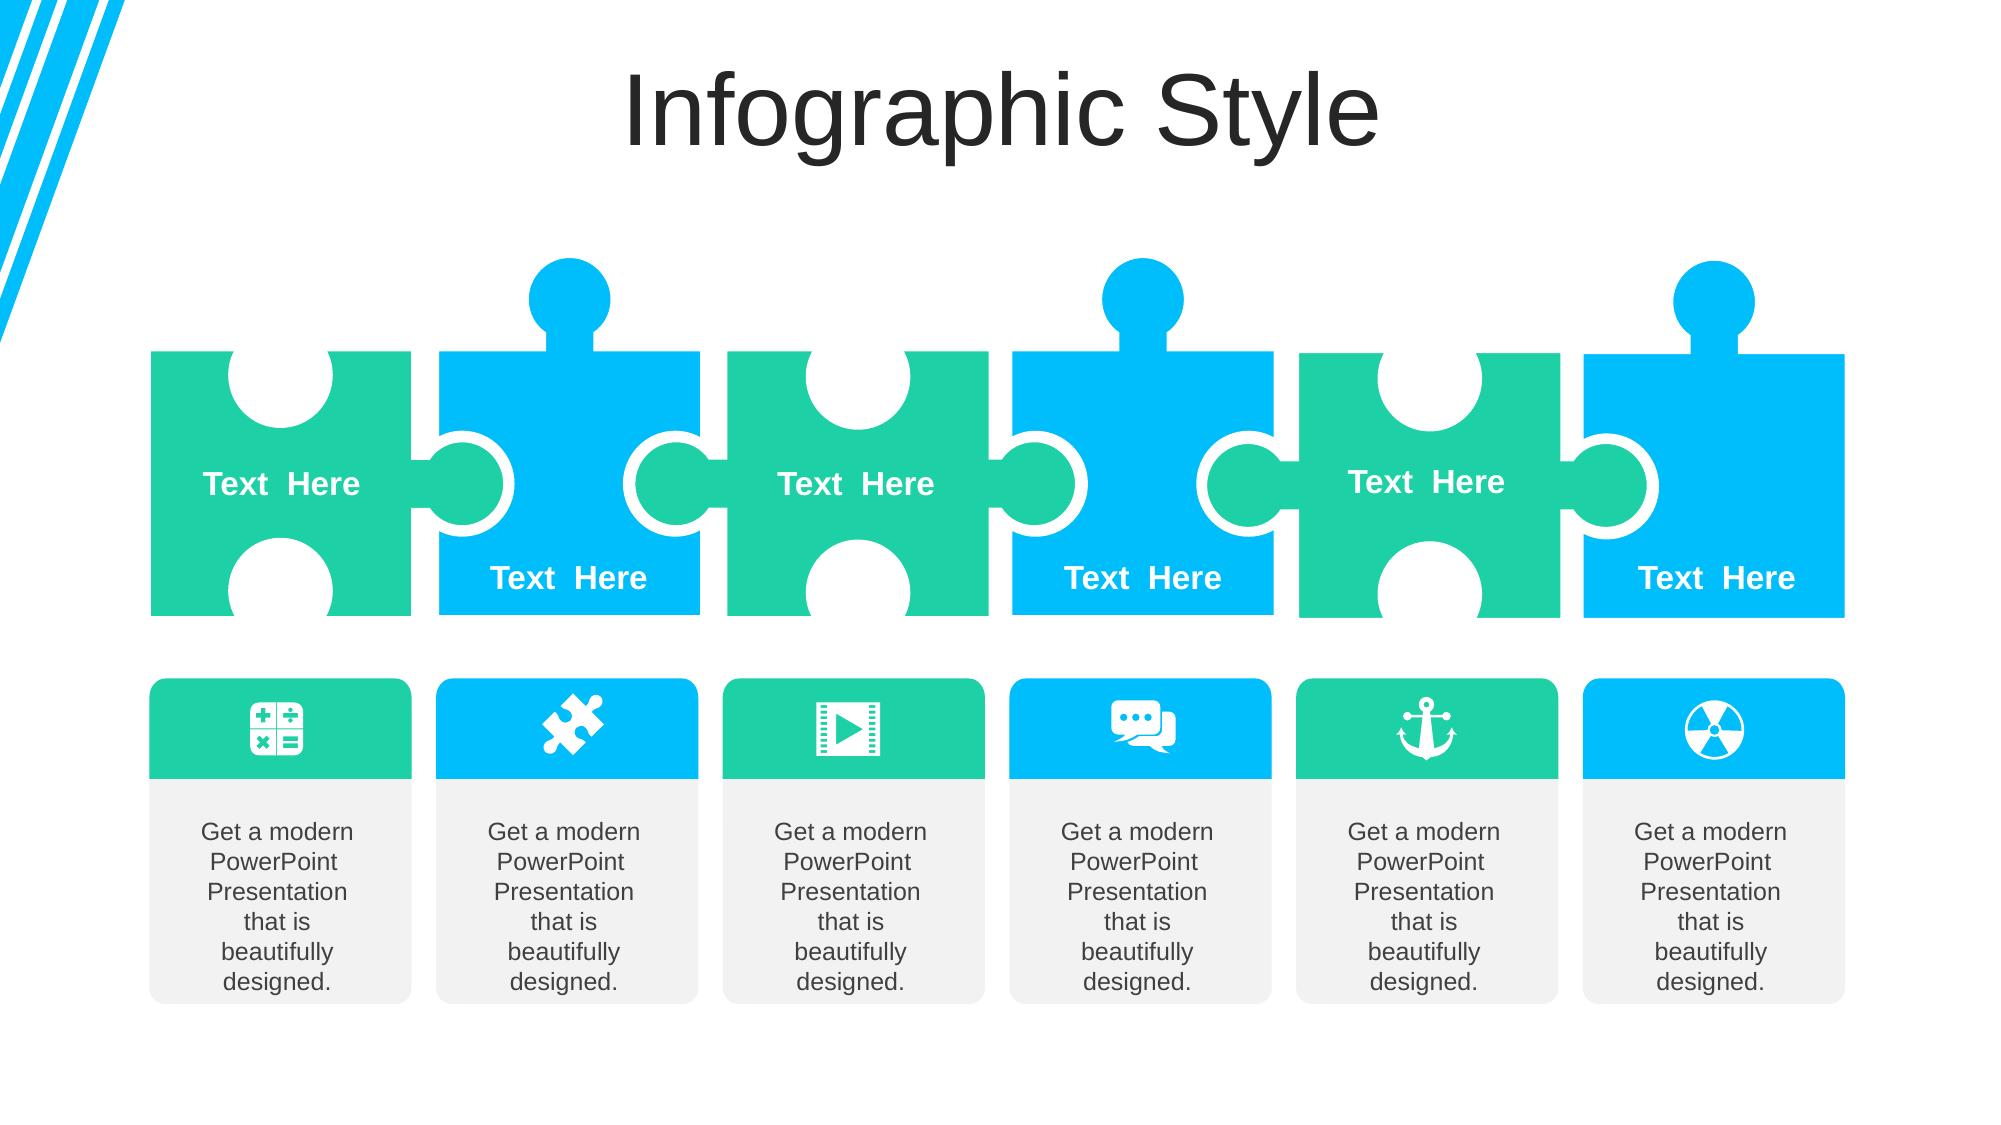

Infographic Style

Text  Here
Text  Here
Text  Here
Text  Here
Text  Here
Text  Here

Get a modern PowerPoint  Presentation that is beautifully designed.
Get a modern PowerPoint  Presentation that is beautifully designed.
Get a modern PowerPoint  Presentation that is beautifully designed.
Get a modern PowerPoint  Presentation that is beautifully designed.
Get a modern PowerPoint  Presentation that is beautifully designed.
Get a modern PowerPoint  Presentation that is beautifully designed.